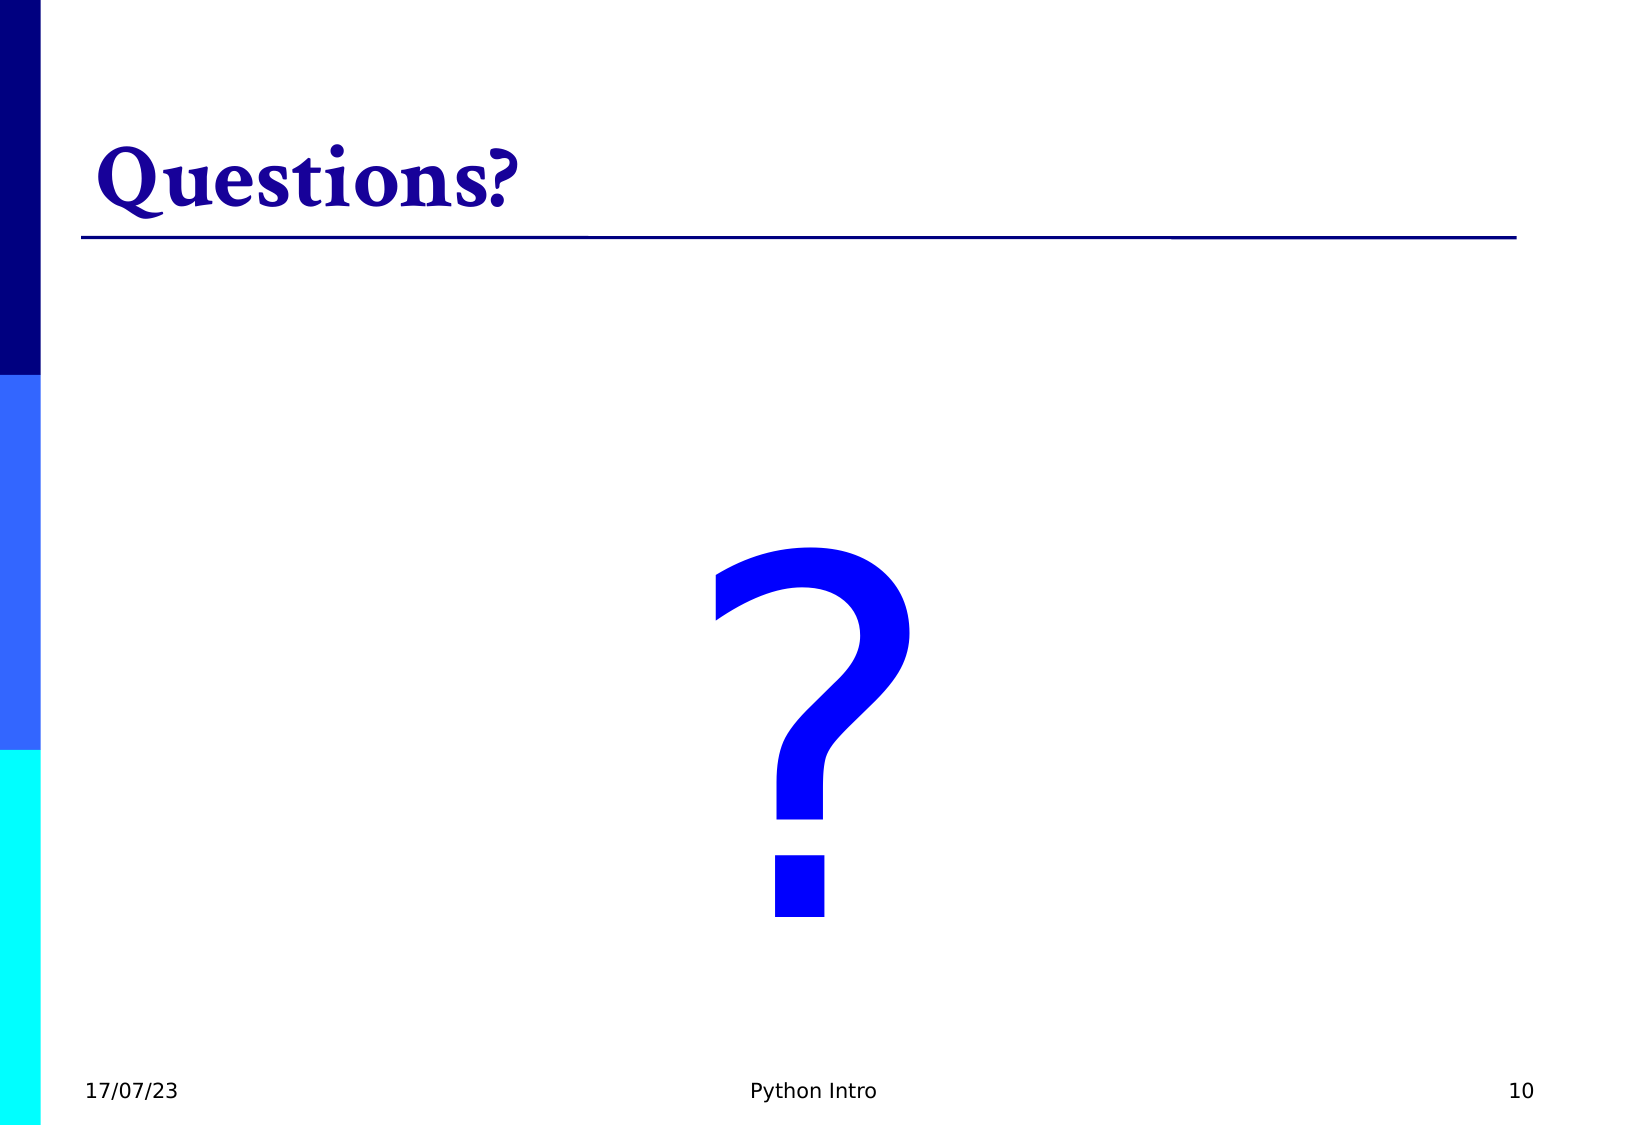

# Questions?
?
17/07/23
Python Intro
10